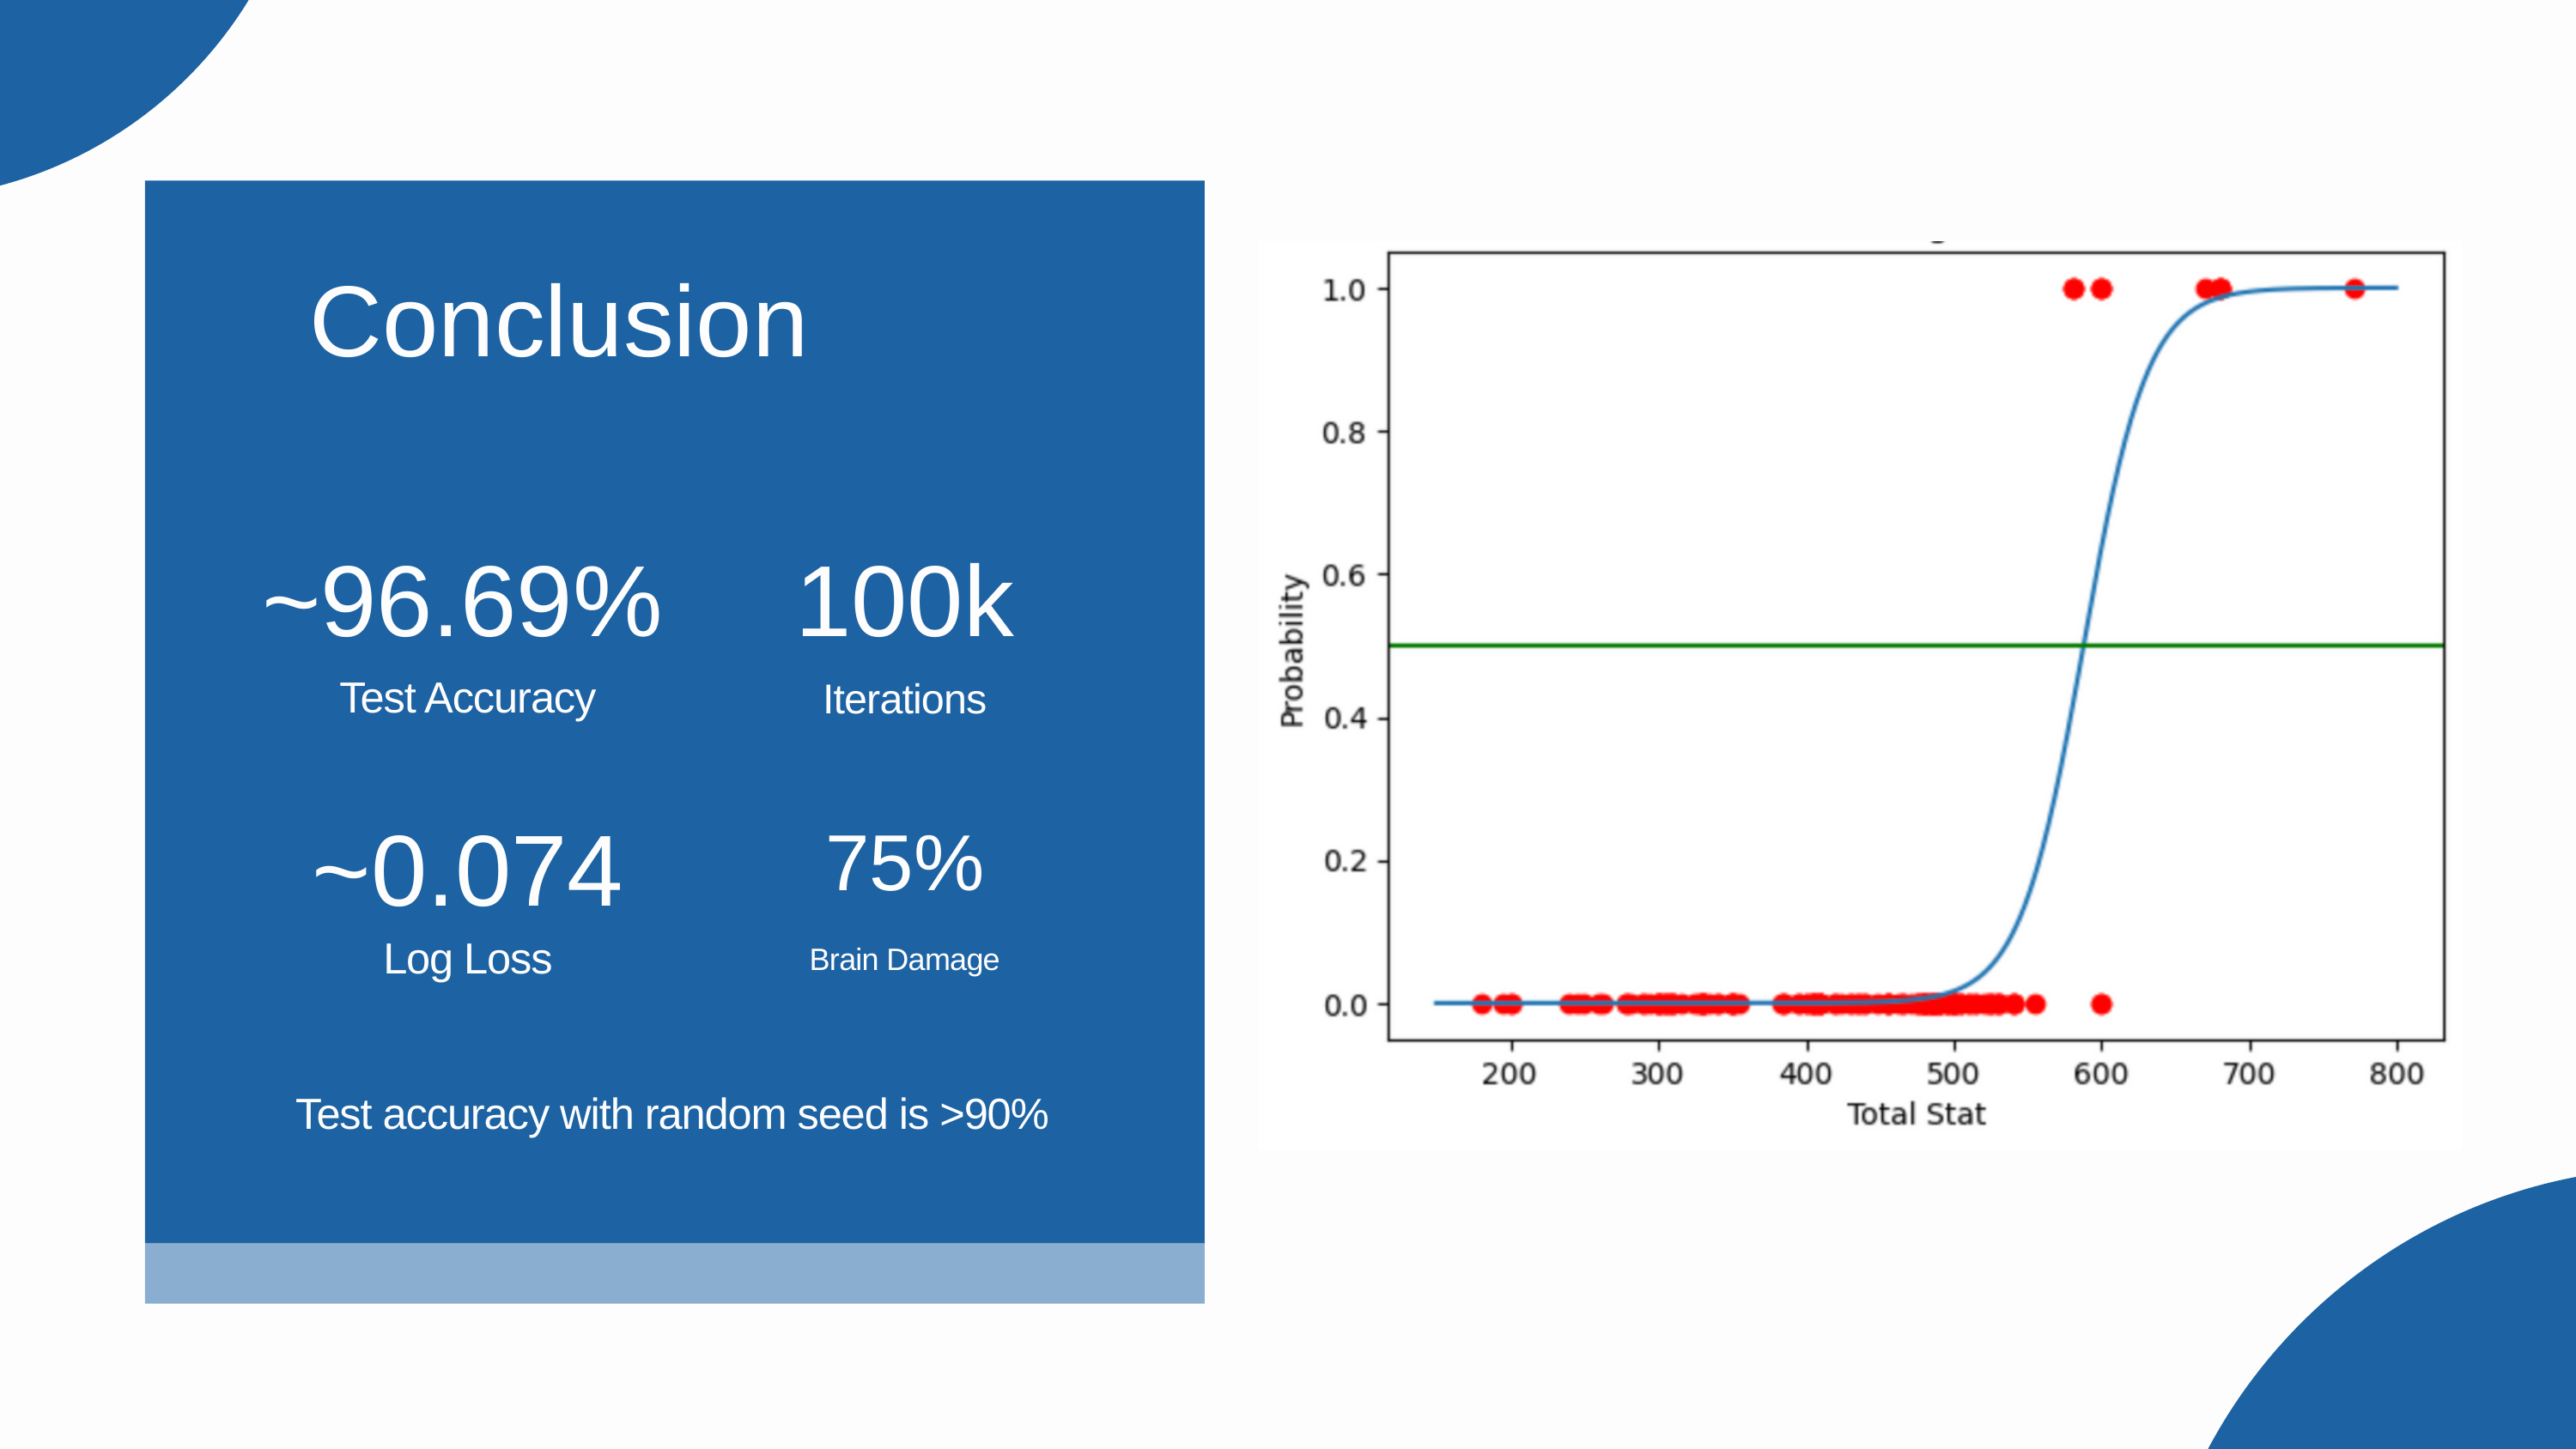

Conclusion

~96.69%
100k
Test Accuracy
Iterations
~0.074
75%
Log Loss
Brain Damage
Test accuracy with random seed is >90%